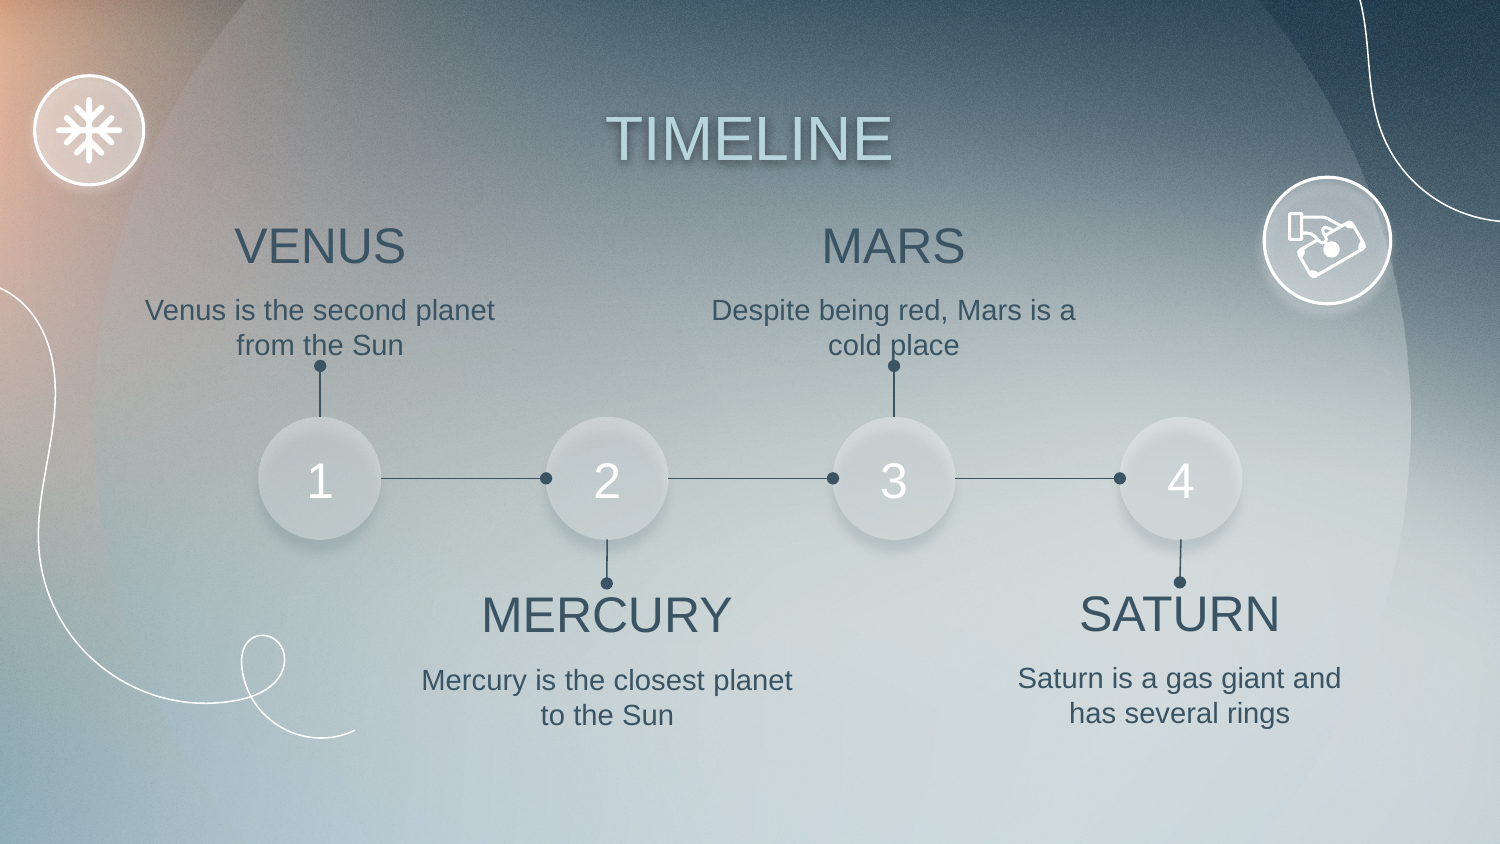

# TIMELINE

VENUS
MARS
Venus is the second planet from the Sun
Despite being red, Mars is a cold place

1
2
3
4
SATURN
MERCURY
Saturn is a gas giant and has several rings
Mercury is the closest planet to the Sun